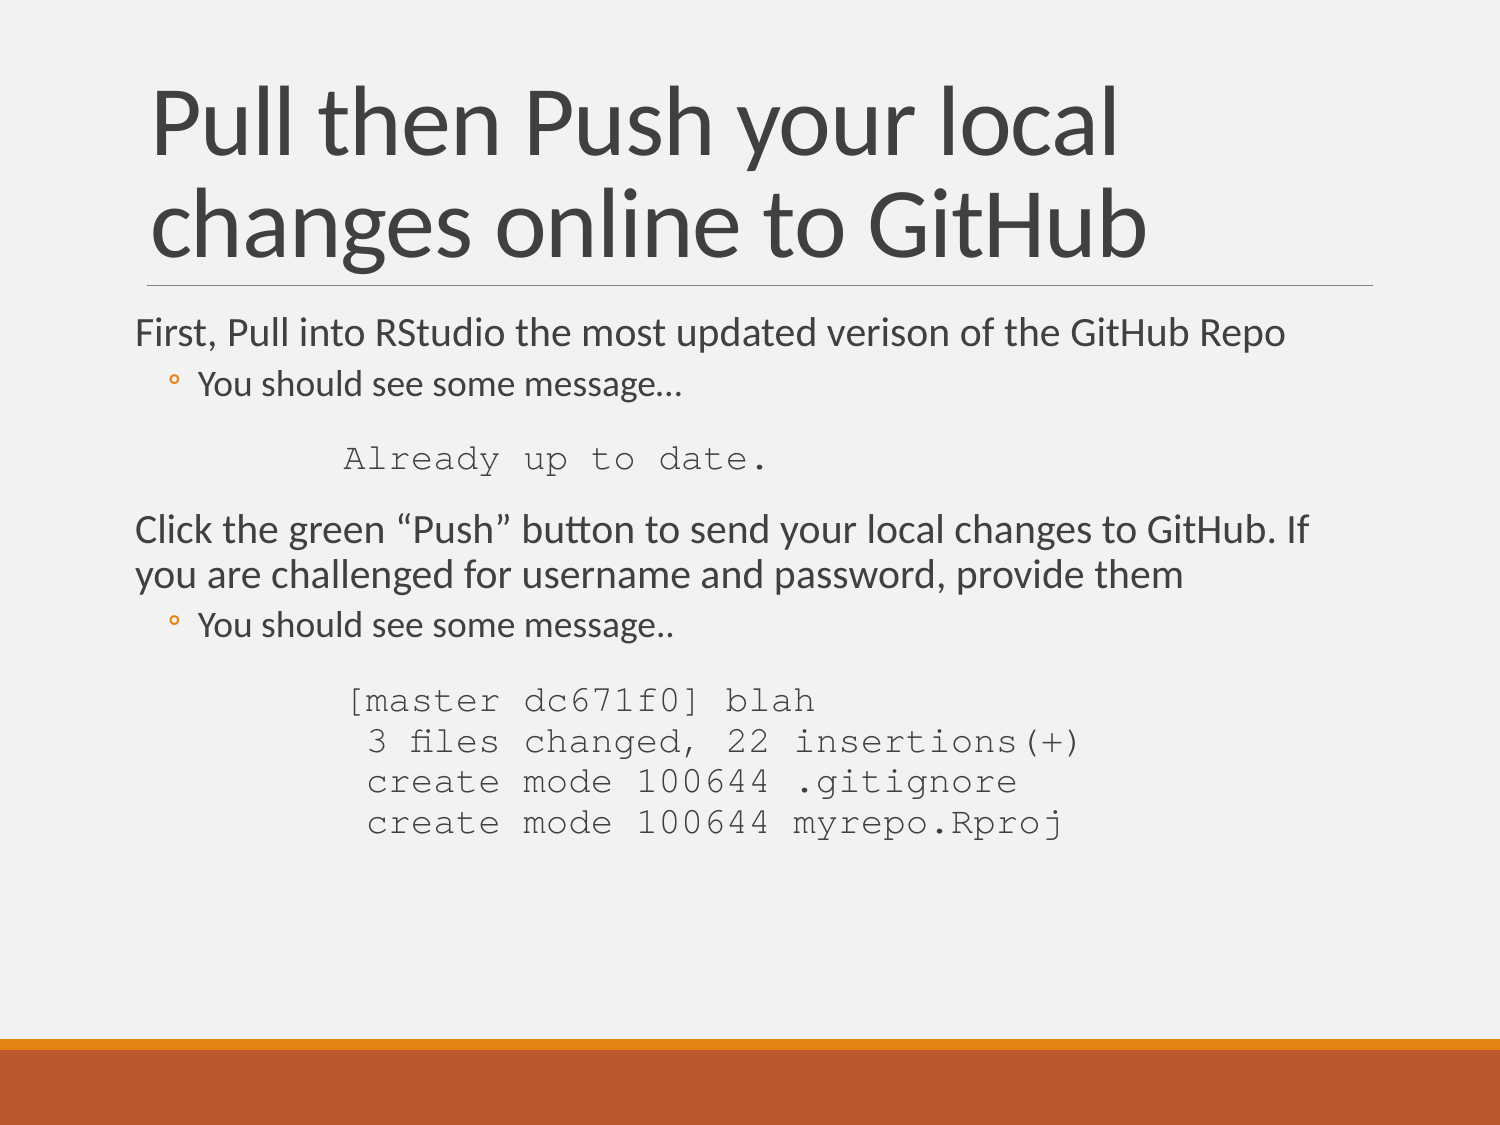

# Pull then Push your local changes online to GitHub
First, Pull into RStudio the most updated verison of the GitHub Repo
You should see some message…
Already up to date.
Click the green “Push” button to send your local changes to GitHub. If you are challenged for username and password, provide them
You should see some message..
[master dc671f0] blah
 3 files changed, 22 insertions(+)
 create mode 100644 .gitignore
 create mode 100644 myrepo.Rproj